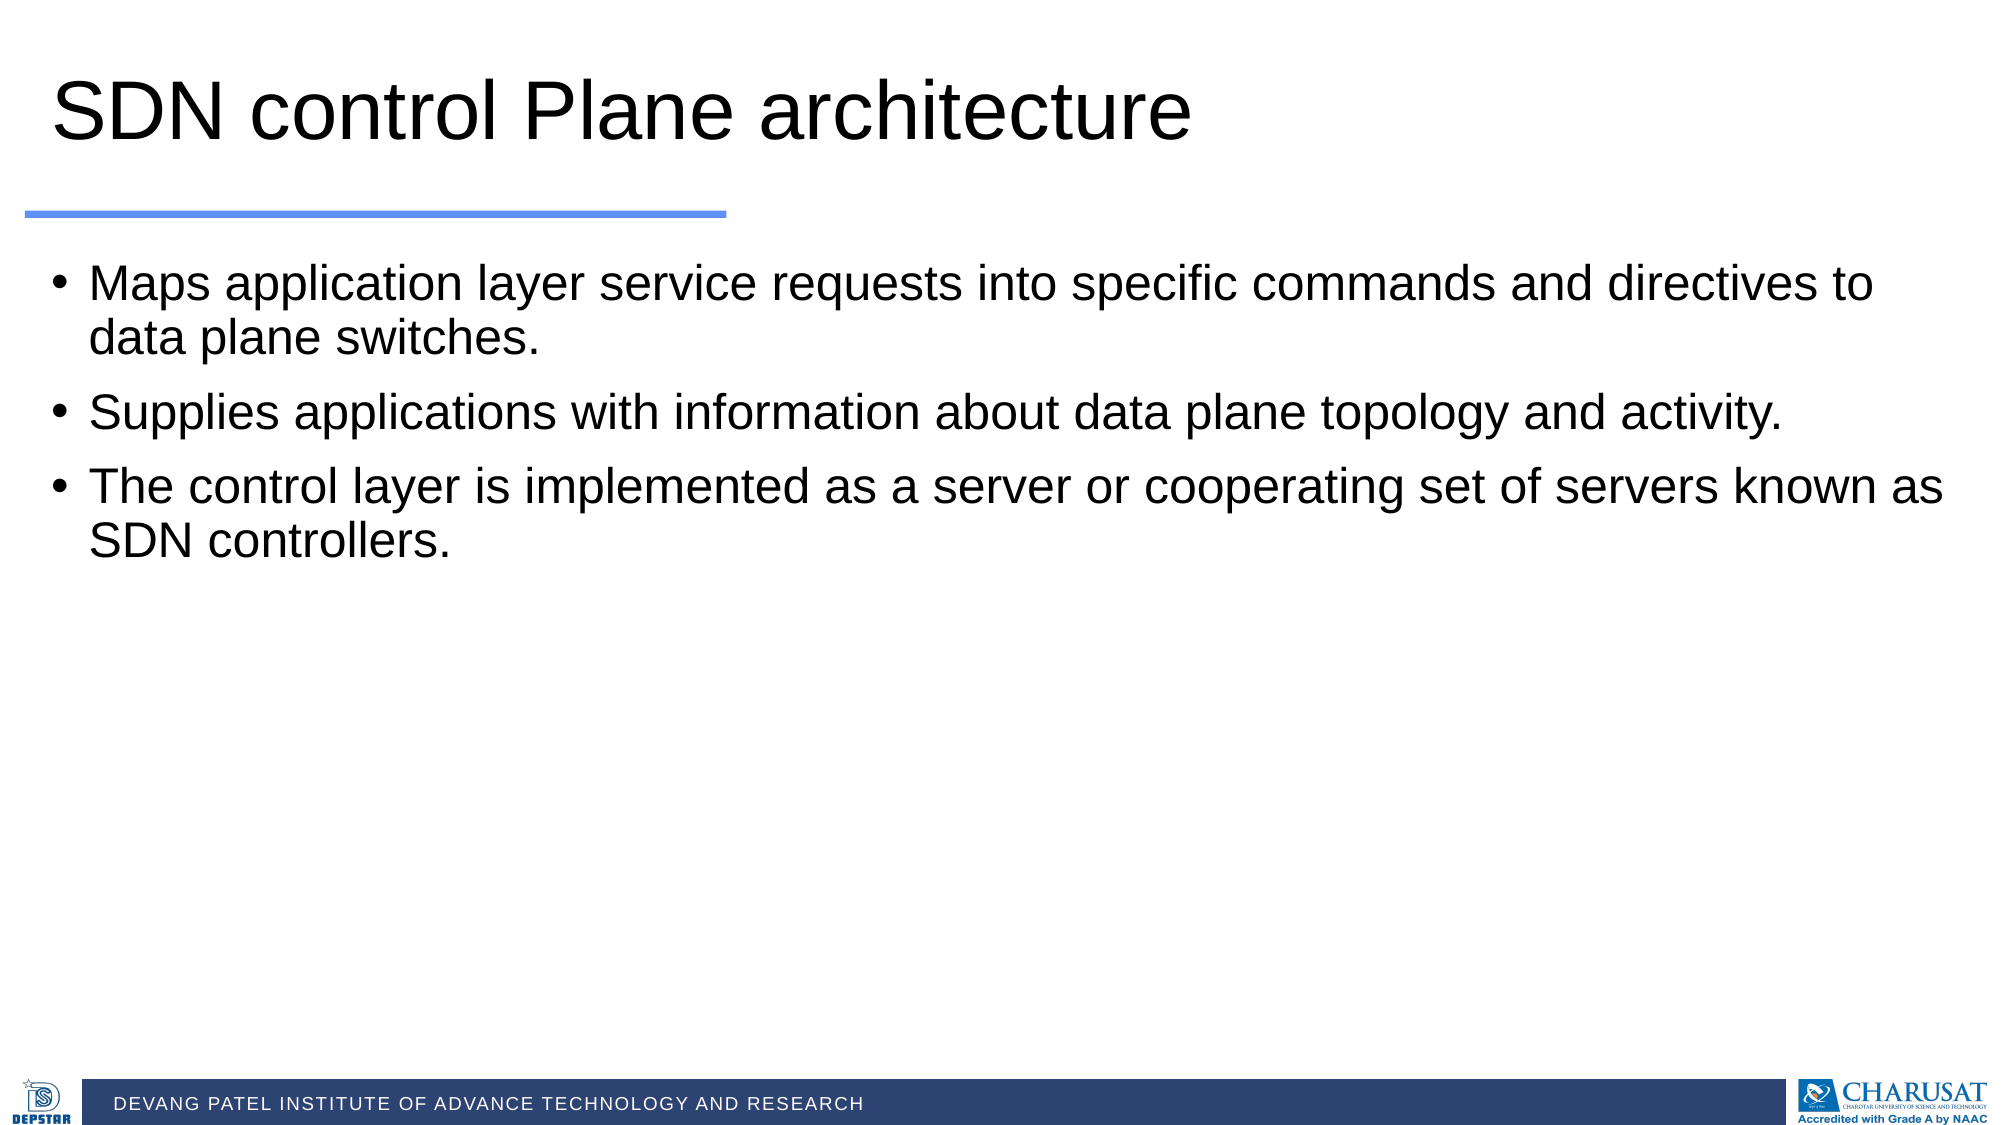

SDN control Plane architecture

Maps application layer service requests into specific commands and directives to data plane switches.
Supplies applications with information about data plane topology and activity.
The control layer is implemented as a server or cooperating set of servers known as SDN controllers.